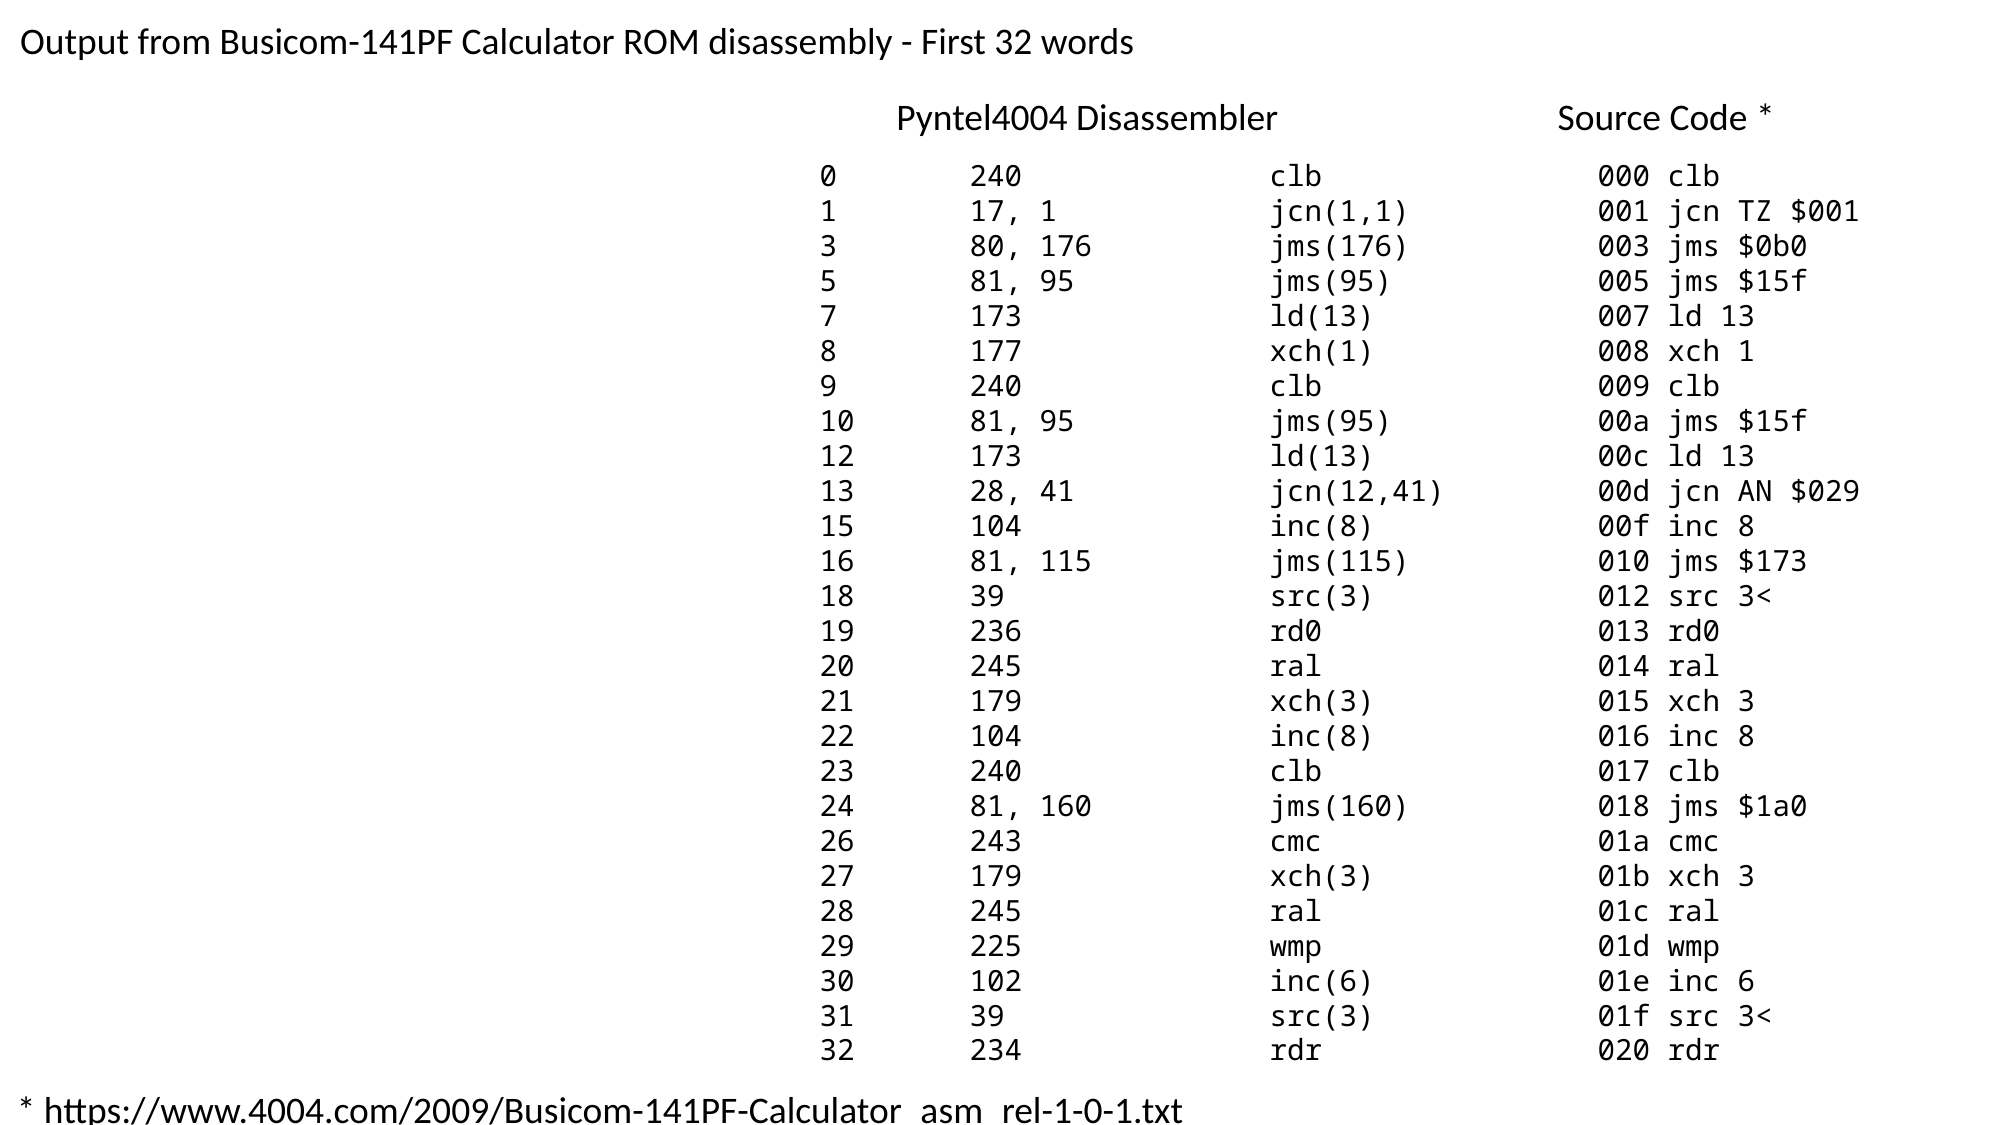

Output from Busicom-141PF Calculator ROM disassembly - First 32 words
Pyntel4004 Disassembler
Source Code *
0	240  		clb
1	17, 1  		jcn(1,1)
3	80, 176		jms(176)
5	81, 95  		jms(95)
7	173  		ld(13)
8	177  		xch(1)
9	240  		clb
10	81, 95 		jms(95)
12	173  		ld(13)
13	28, 41  		jcn(12,41)
15	104 		inc(8)
16	81, 115  	jms(115)
18	39  		src(3)
19	236  		rd0
20	245  		ral
21	179  		xch(3)
22	104  		inc(8)
23	240  		clb
24	81, 160  	jms(160)
26	243 	 	cmc
27	179  		xch(3)
28	245  		ral
29	225  		wmp
30	102  		inc(6)
31	39  		src(3)
32	234  		rdr
000 clb
001 jcn TZ $001
003 jms $0b0
005 jms $15f
007 ld 13
008 xch 1
009 clb
00a jms $15f
00c ld 13
00d jcn AN $029
00f inc 8
010 jms $173
012 src 3<
013 rd0
014 ral
015 xch 3
016 inc 8
017 clb
018 jms $1a0
01a cmc
01b xch 3
01c ral
01d wmp
01e inc 6
01f src 3<
020 rdr
* https://www.4004.com/2009/Busicom-141PF-Calculator_asm_rel-1-0-1.txt